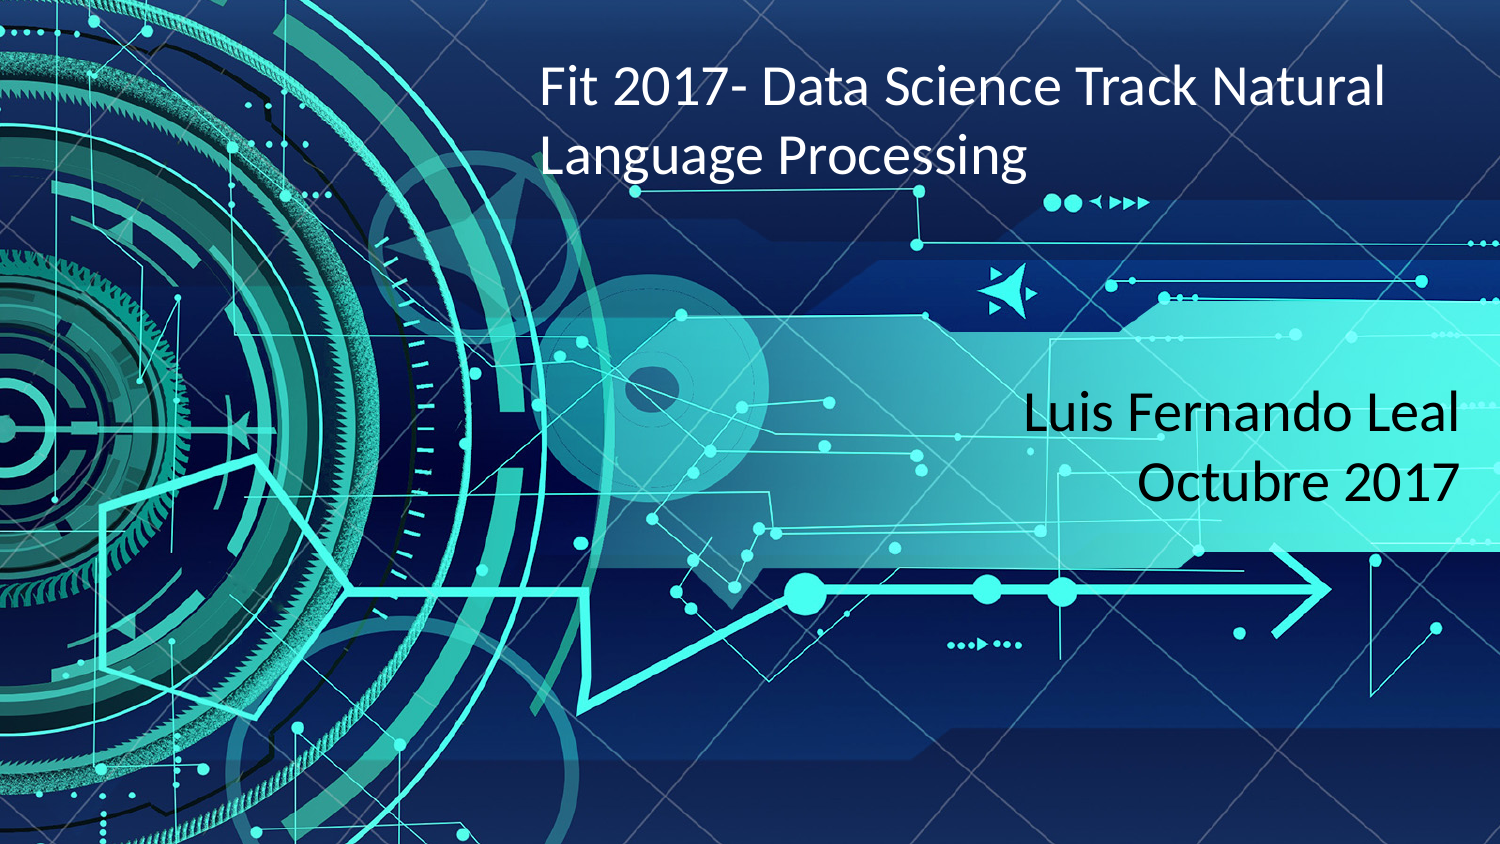

Fit 2017- Data Science Track Natural Language Processing

Luis Fernando Leal
Octubre 2017